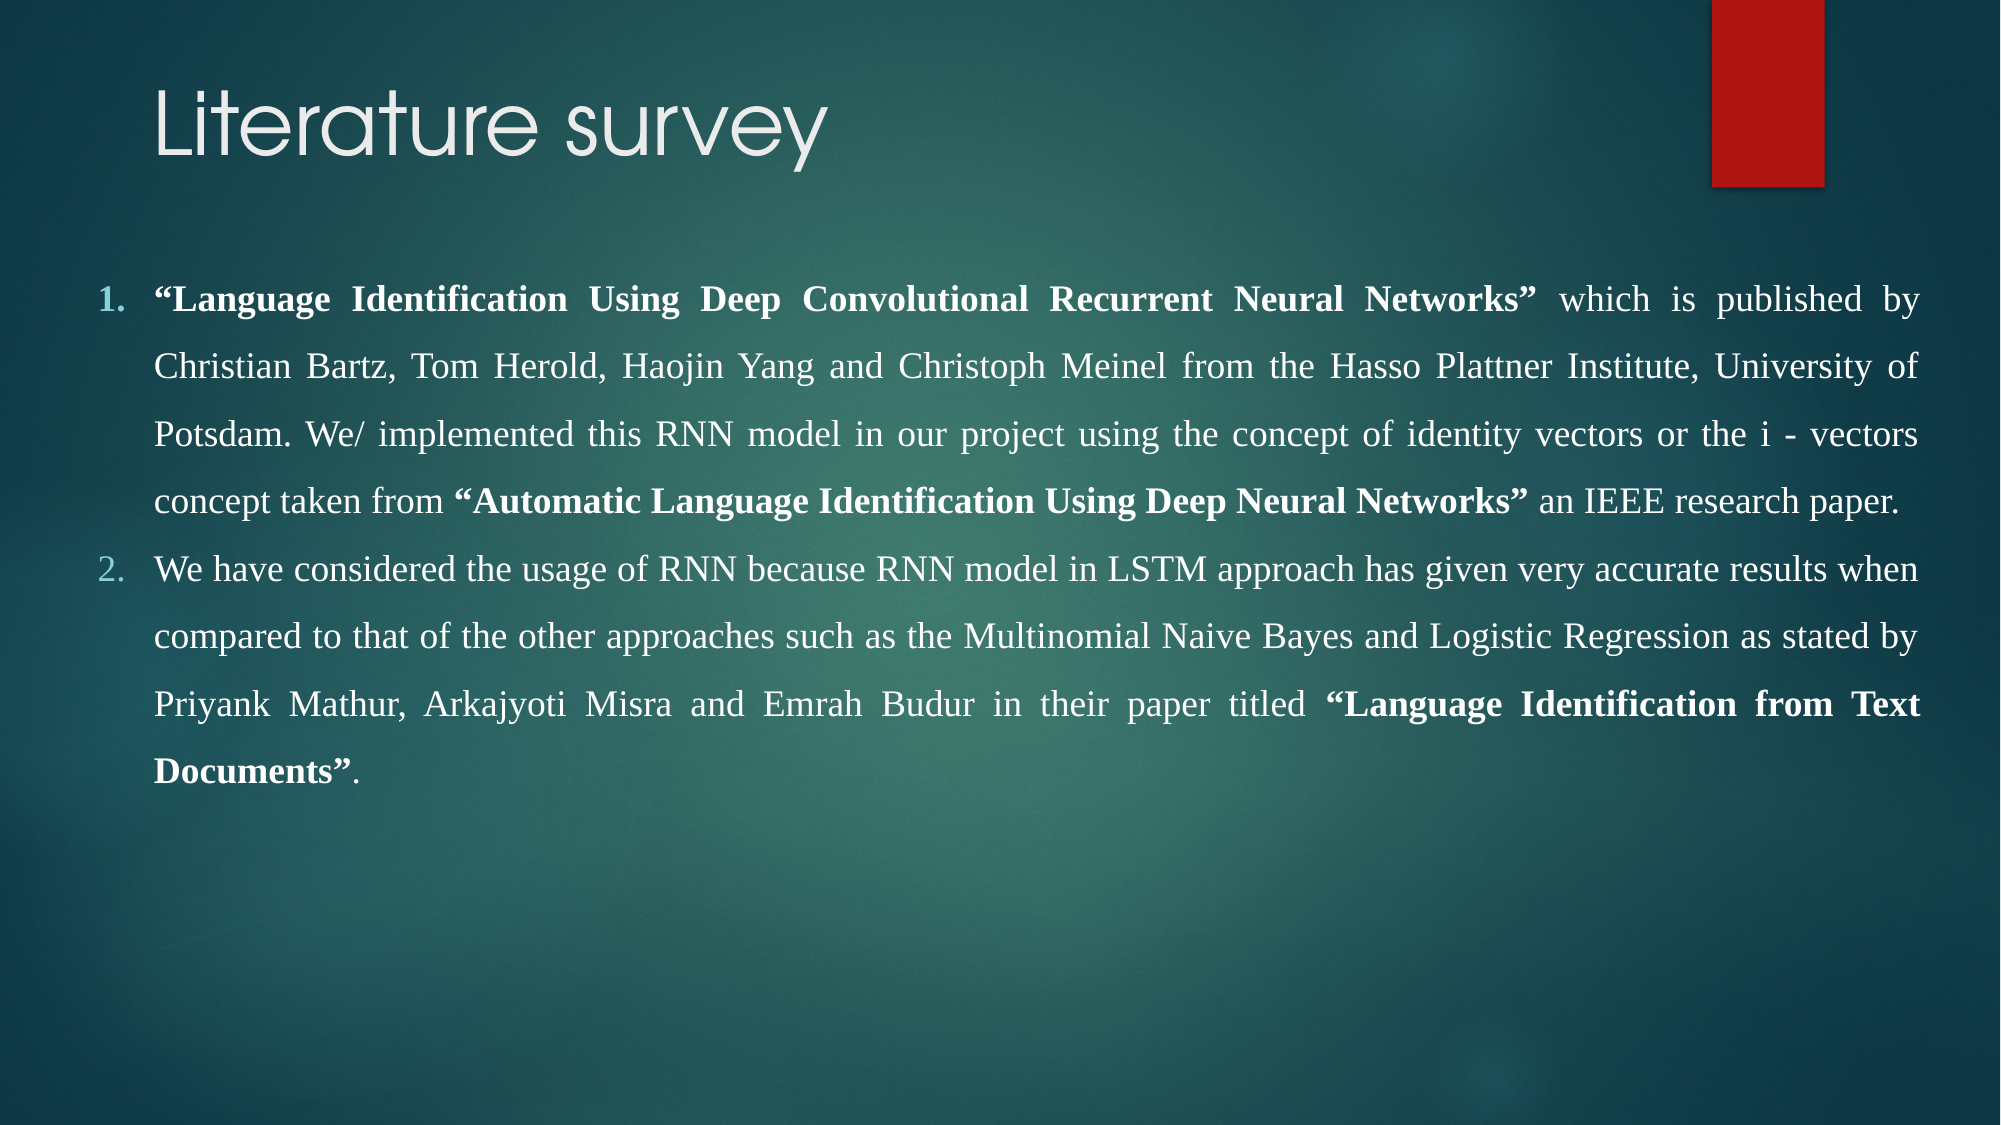

# Literature survey

“Language Identification Using Deep Convolutional Recurrent Neural Networks” which is published by Christian Bartz, Tom Herold, Haojin Yang and Christoph Meinel from the Hasso Plattner Institute, University of Potsdam. We/ implemented this RNN model in our project using the concept of identity vectors or the i - vectors concept taken from “Automatic Language Identification Using Deep Neural Networks” an IEEE research paper.
We have considered the usage of RNN because RNN model in LSTM approach has given very accurate results when compared to that of the other approaches such as the Multinomial Naive Bayes and Logistic Regression as stated by Priyank Mathur, Arkajyoti Misra and Emrah Budur in their paper titled “Language Identification from Text Documents”.